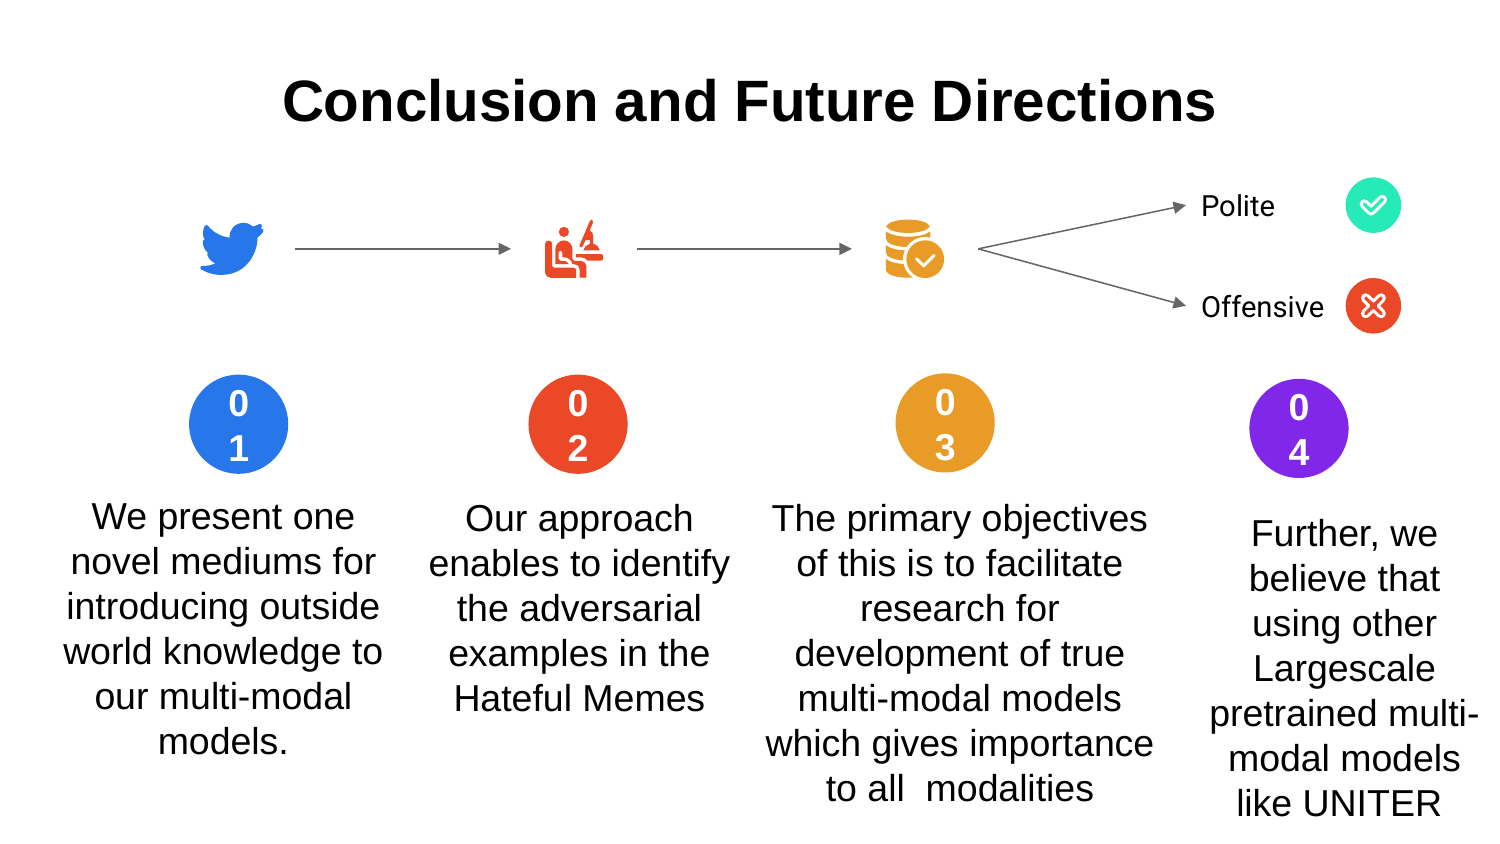

# Conclusion and Future Directions

Polite

Offensive
03

01
02
04

Our approach enables to identify the adversarial examples in the Hateful Memes
The primary objectives of this is to facilitate research for development of true multi-modal models which gives importance to all  modalities
Further, we believe that using other Largescale pretrained multi-modal models like UNITER
We present one novel mediums for introducing outside world knowledge to our multi-modal models.